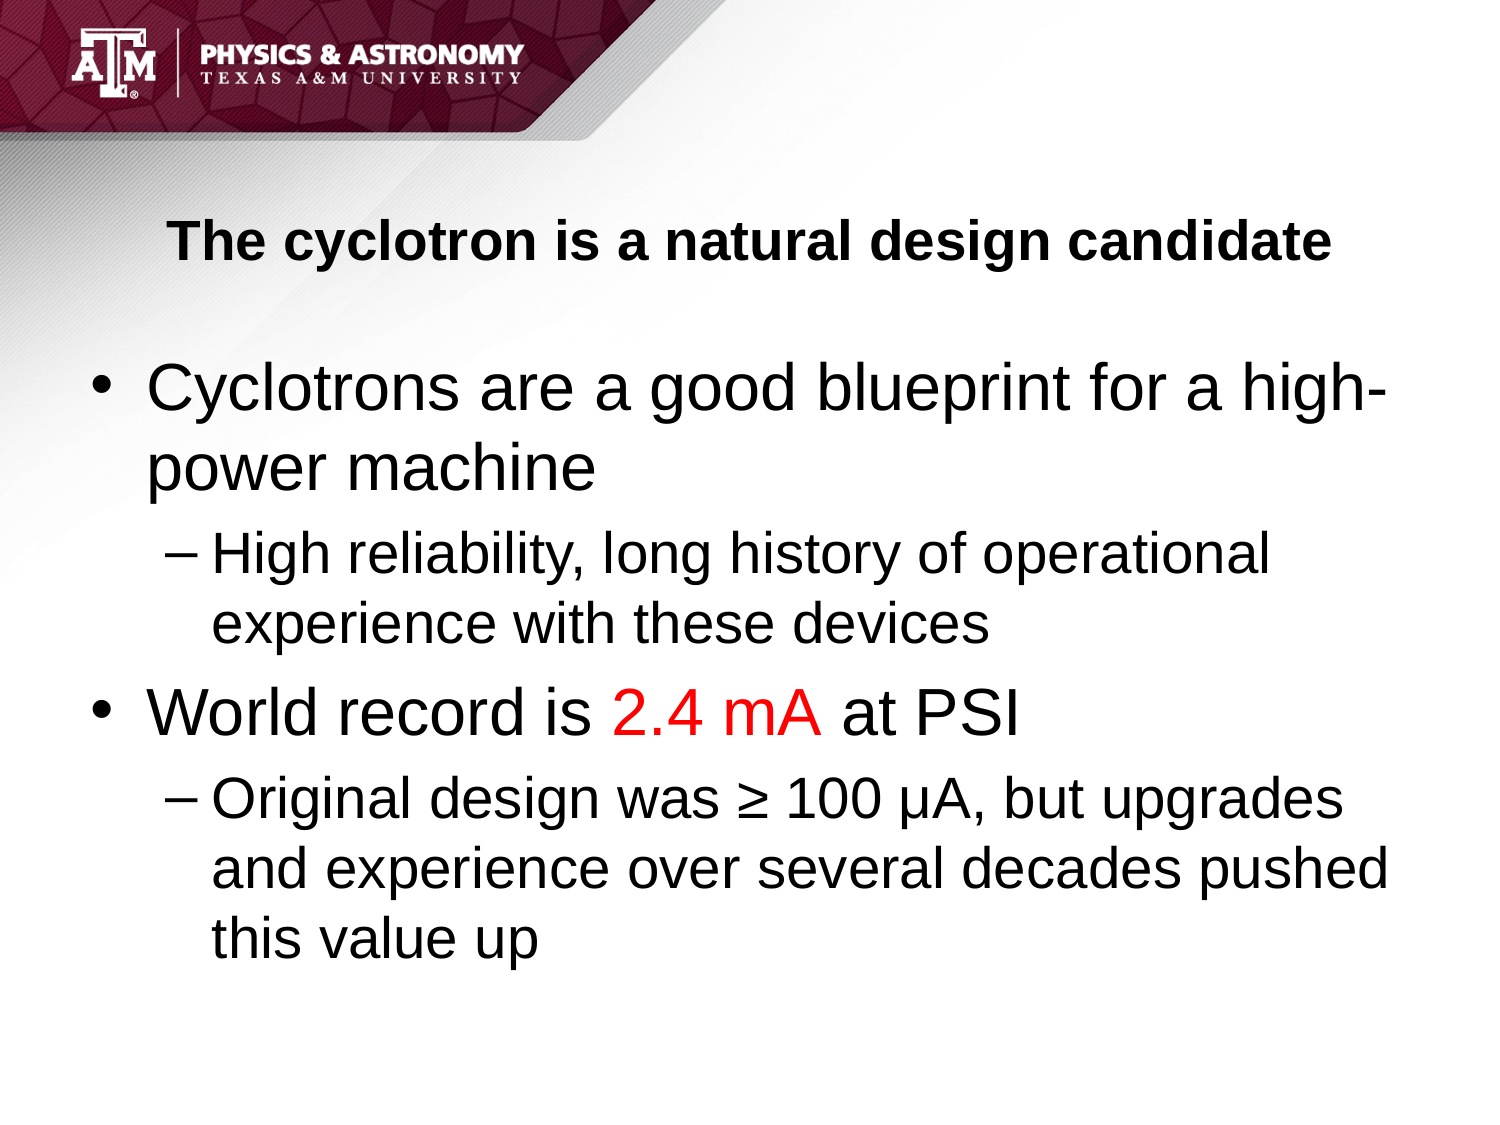

# The cyclotron is a natural design candidate
Cyclotrons are a good blueprint for a high-power machine
High reliability, long history of operational experience with these devices
World record is 2.4 mA at PSI
Original design was ≥ 100 μA, but upgrades and experience over several decades pushed this value up